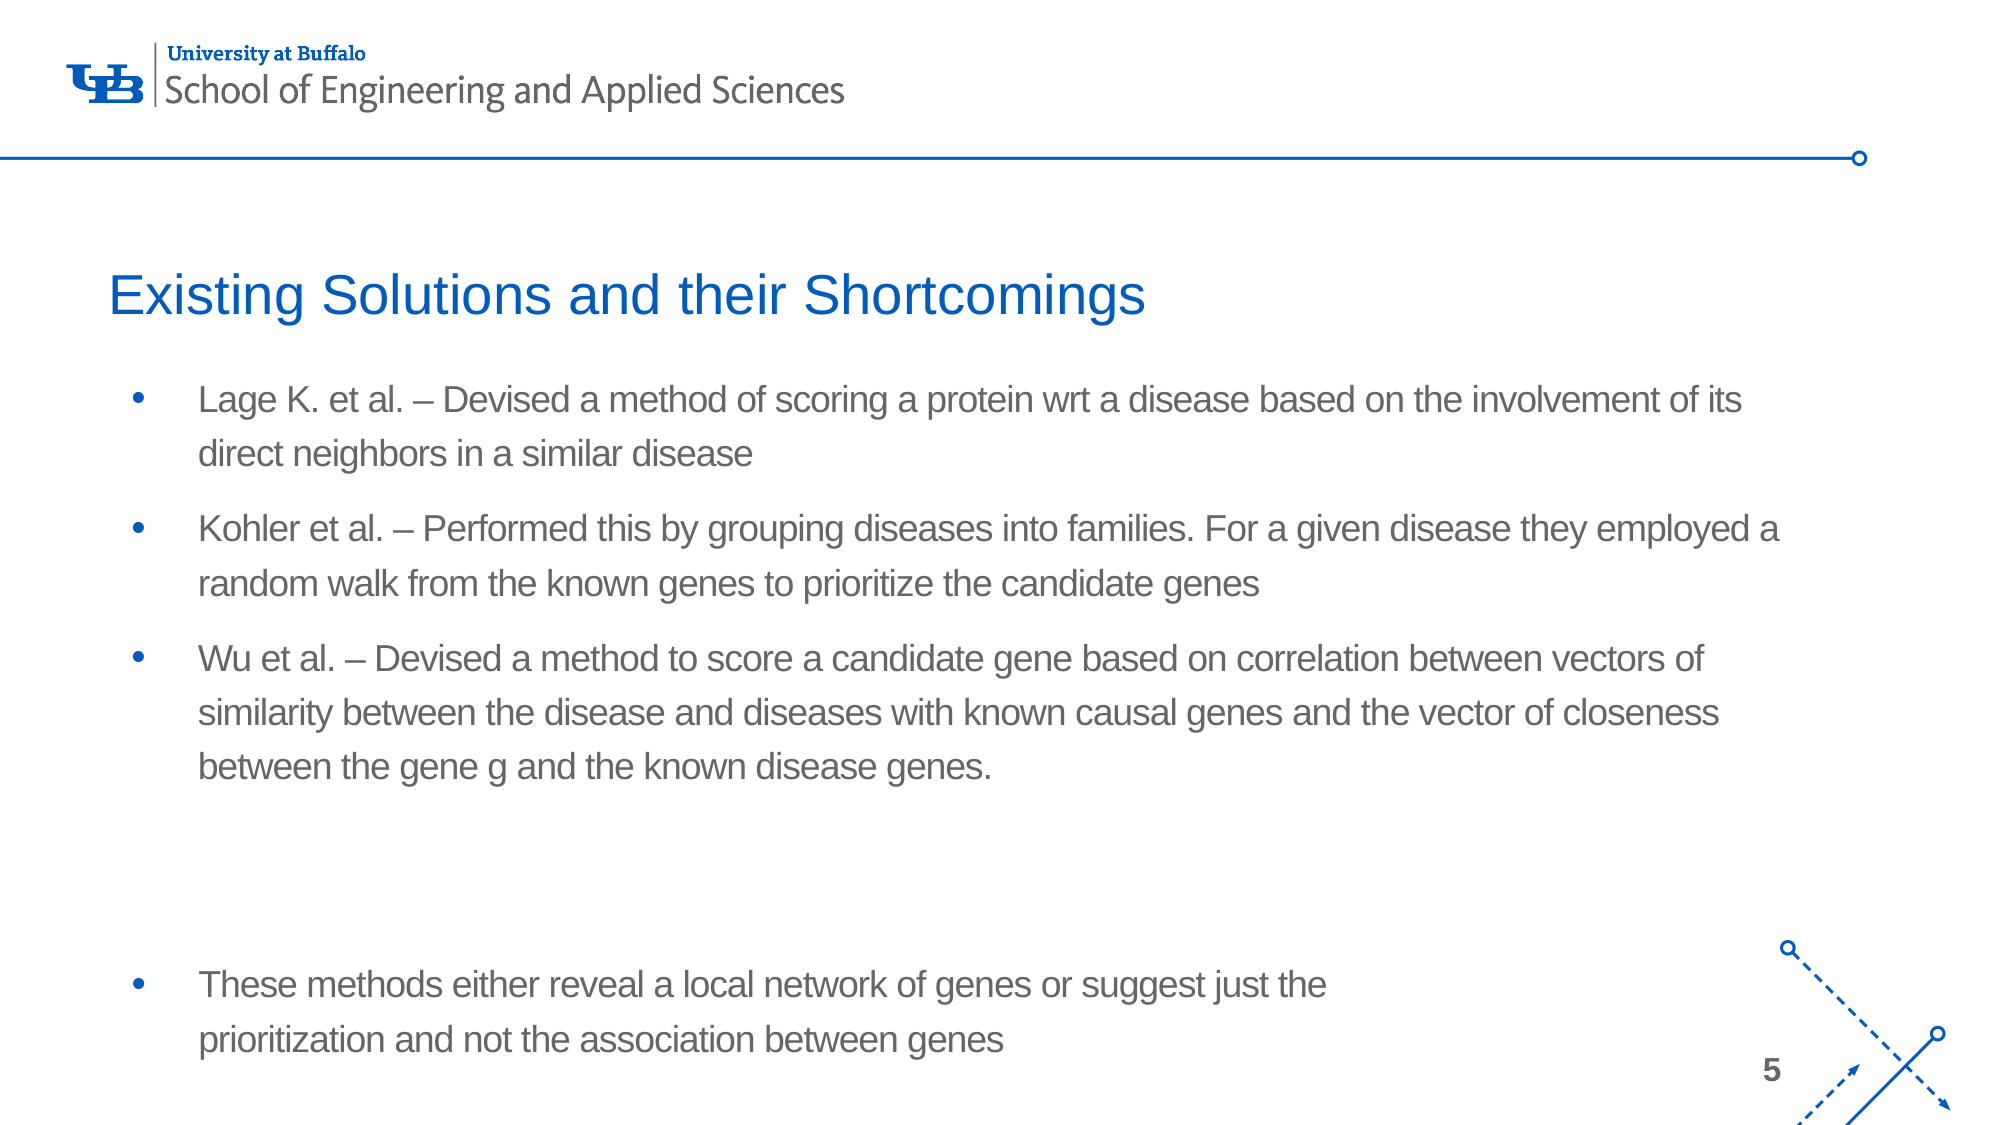

# Existing Solutions and their Shortcomings
Lage K. et al. – Devised a method of scoring a protein wrt a disease based on the involvement of its direct neighbors in a similar disease
Kohler et al. – Performed this by grouping diseases into families. For a given disease they employed a random walk from the known genes to prioritize the candidate genes
Wu et al. – Devised a method to score a candidate gene based on correlation between vectors of similarity between the disease and diseases with known causal genes and the vector of closeness between the gene g and the known disease genes.
These methods either reveal a local network of genes or suggest just the prioritization and not the association between genes